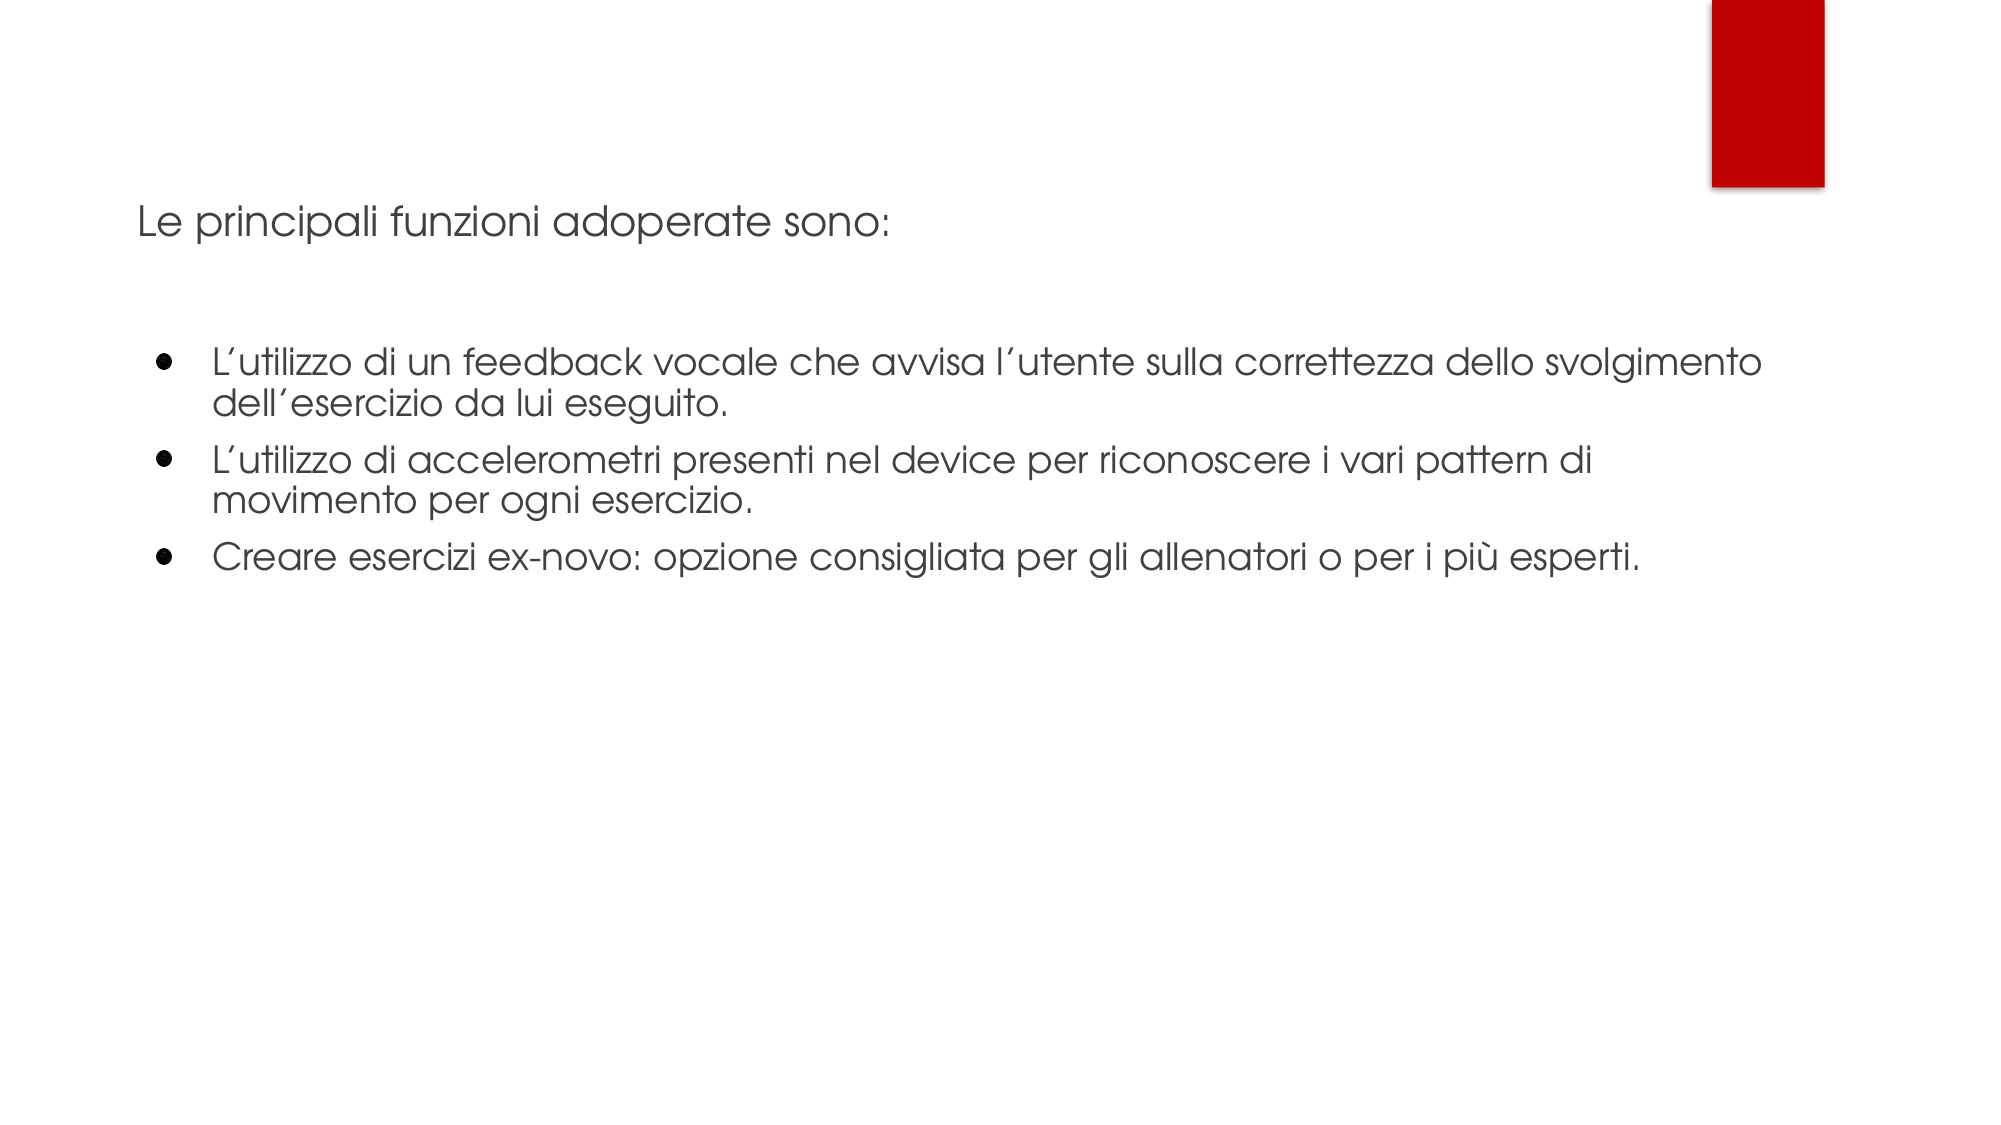

Le principali funzioni adoperate sono:

L’utilizzo di un feedback vocale che avvisa l’utente sulla correttezza dello svolgimento dell’esercizio da lui eseguito.
L’utilizzo di accelerometri presenti nel device per riconoscere i vari pattern di movimento per ogni esercizio.
Creare esercizi ex-novo: opzione consigliata per gli allenatori o per i più esperti.